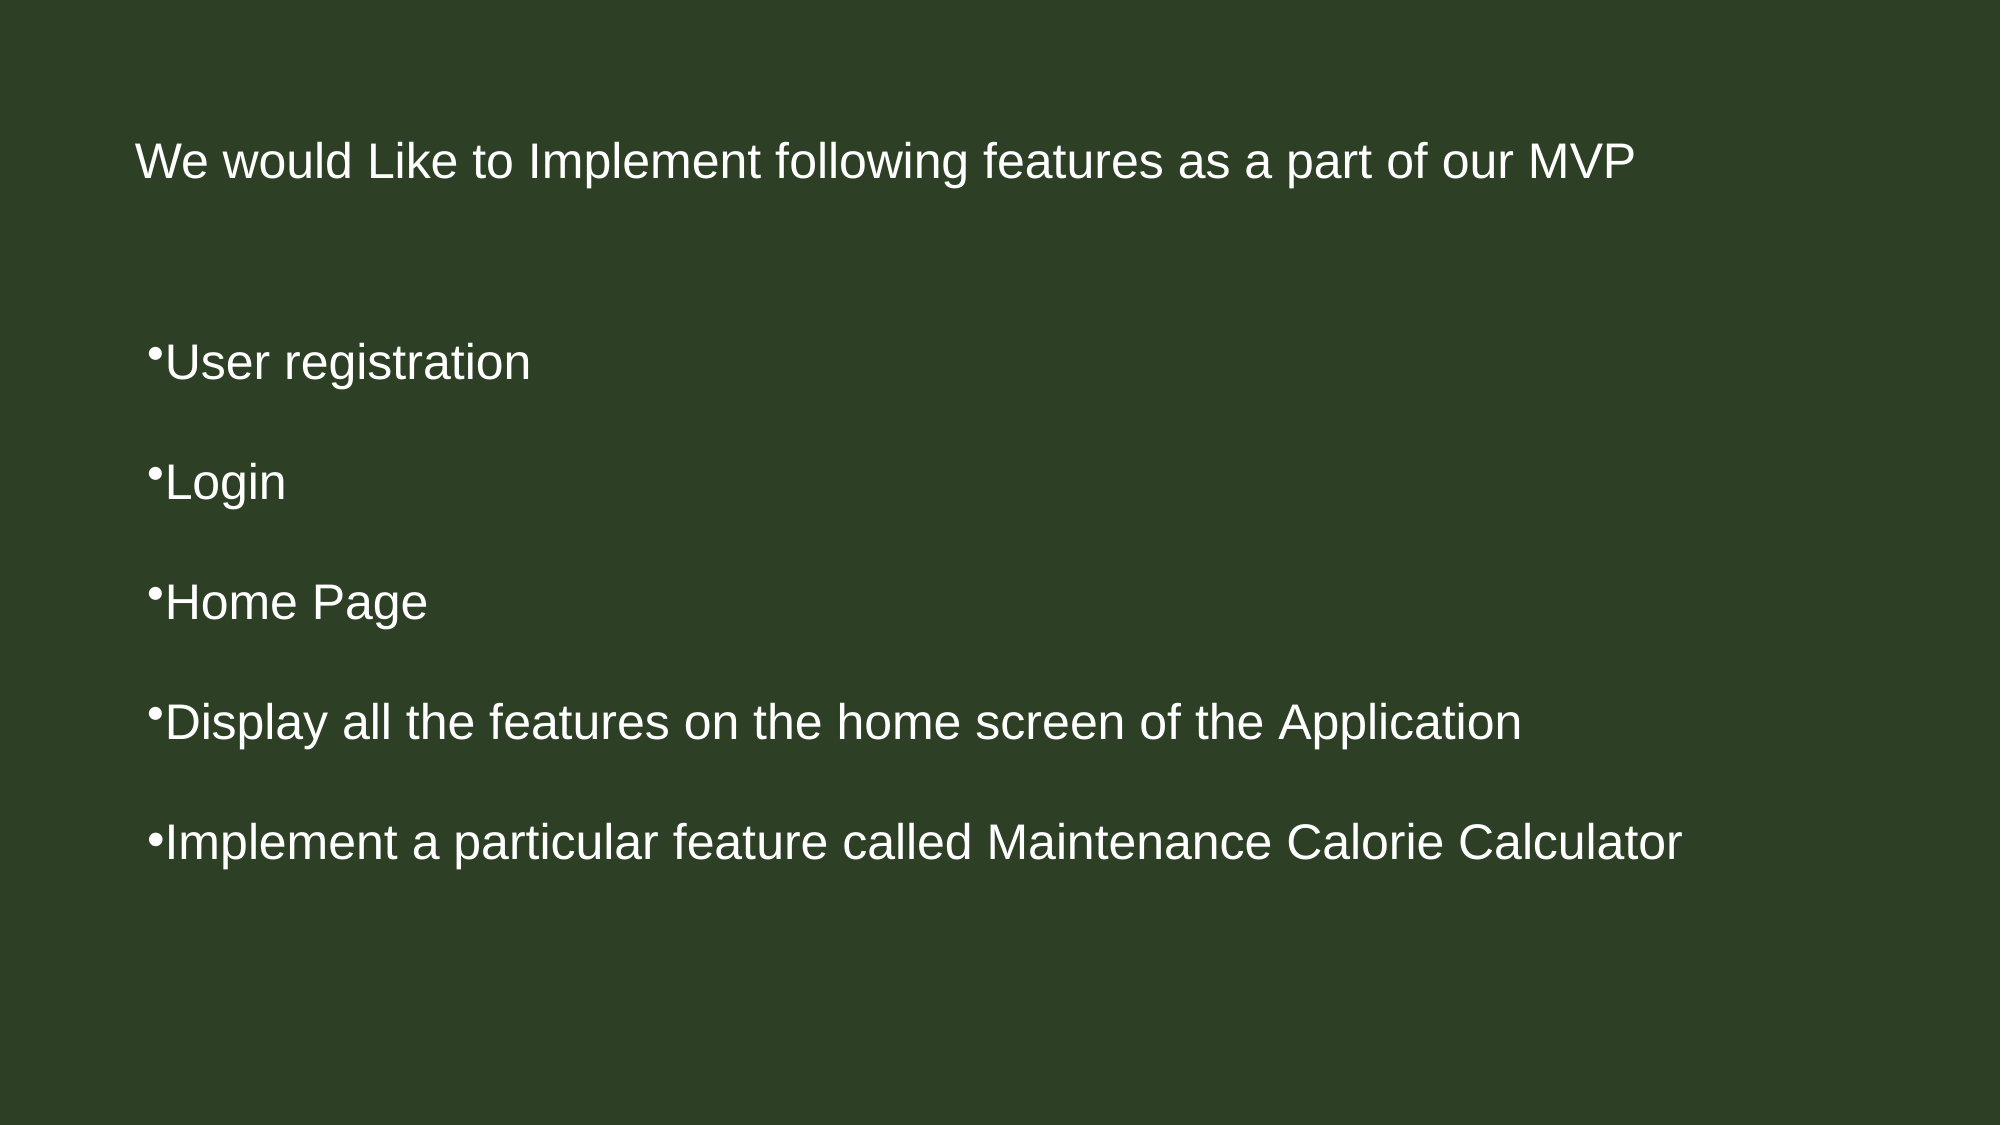

We would Like to Implement following features as a part of our MVP
User registration

Login

Home Page

Display all the features on the home screen of the Application

Implement a particular feature called Maintenance Calorie Calculator